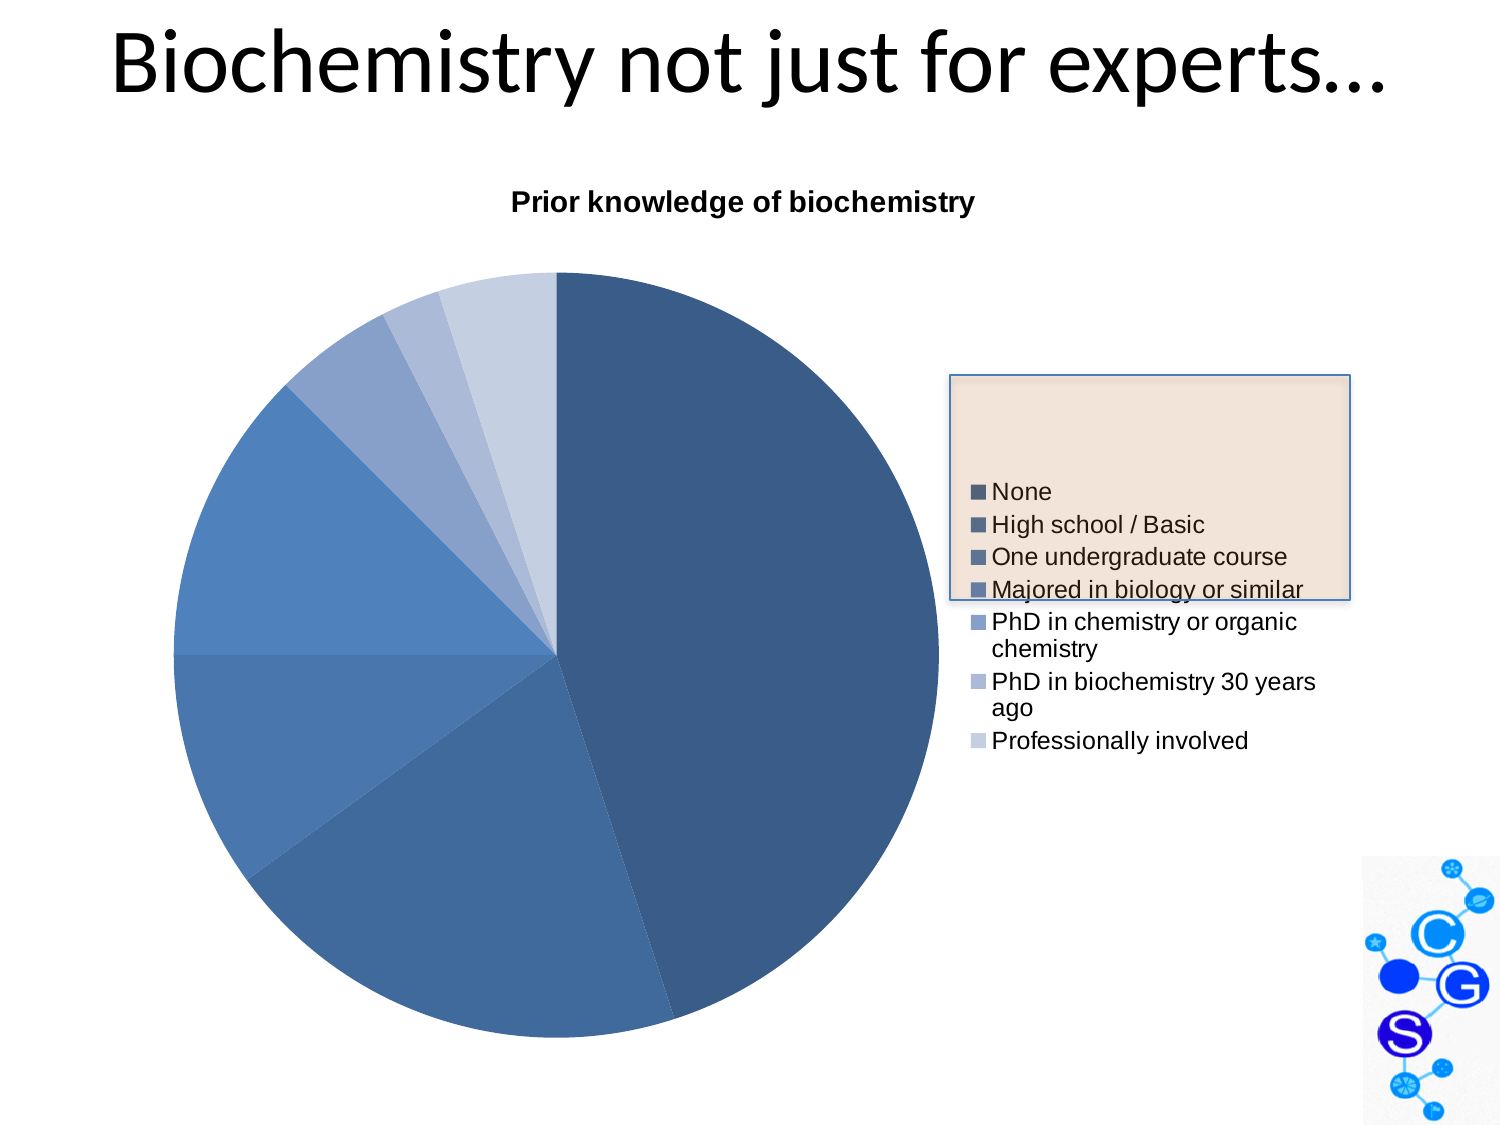

Biochemistry not just for experts…

### Chart: Prior knowledge of biochemistry

| Category |  |
|---|---|
| None | 18.0 |
| High school / Basic | 8.0 |
| One undergraduate course | 4.0 |
| Majored in biology or similar | 5.0 |
| PhD in chemistry or organic chemistry | 2.0 |
| PhD in biochemistry 30 years ago | 1.0 |
| Professionally involved | 2.0 |